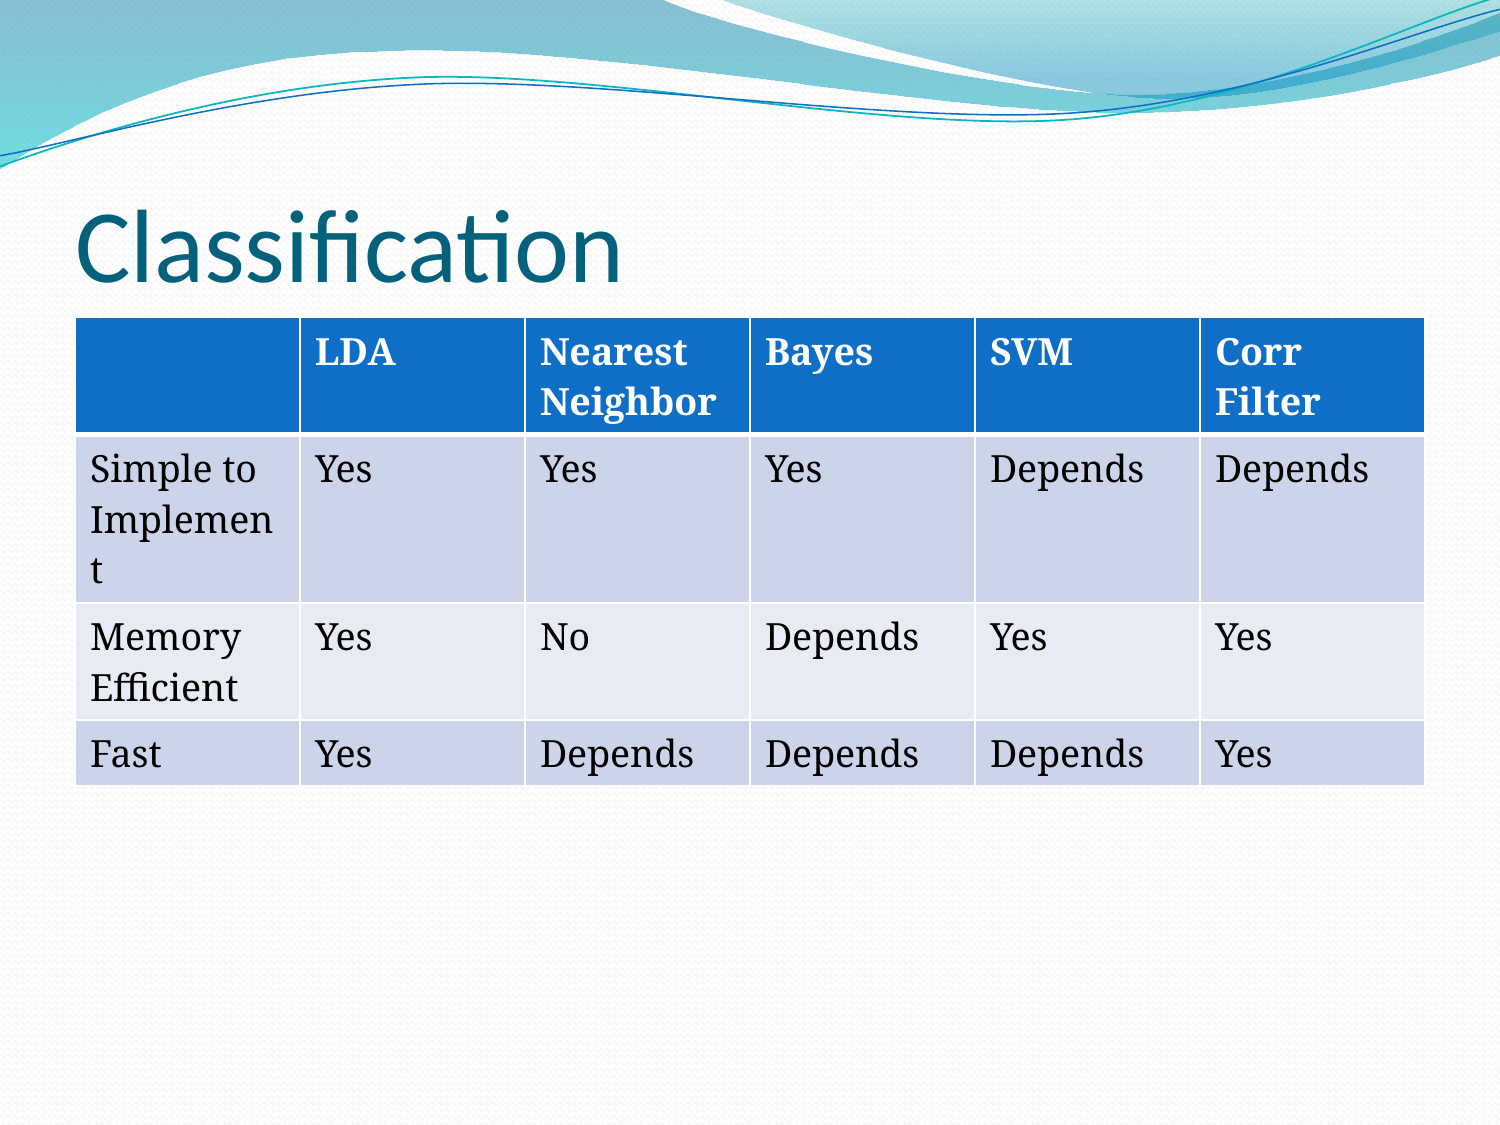

# Classification
|  | LDA | Nearest Neighbor | Bayes | SVM | Corr Filter |
| --- | --- | --- | --- | --- | --- |
| Simple to Implement | Yes | Yes | Yes | Depends | Depends |
| Memory Efficient | Yes | No | Depends | Yes | Yes |
| Fast | Yes | Depends | Depends | Depends | Yes |